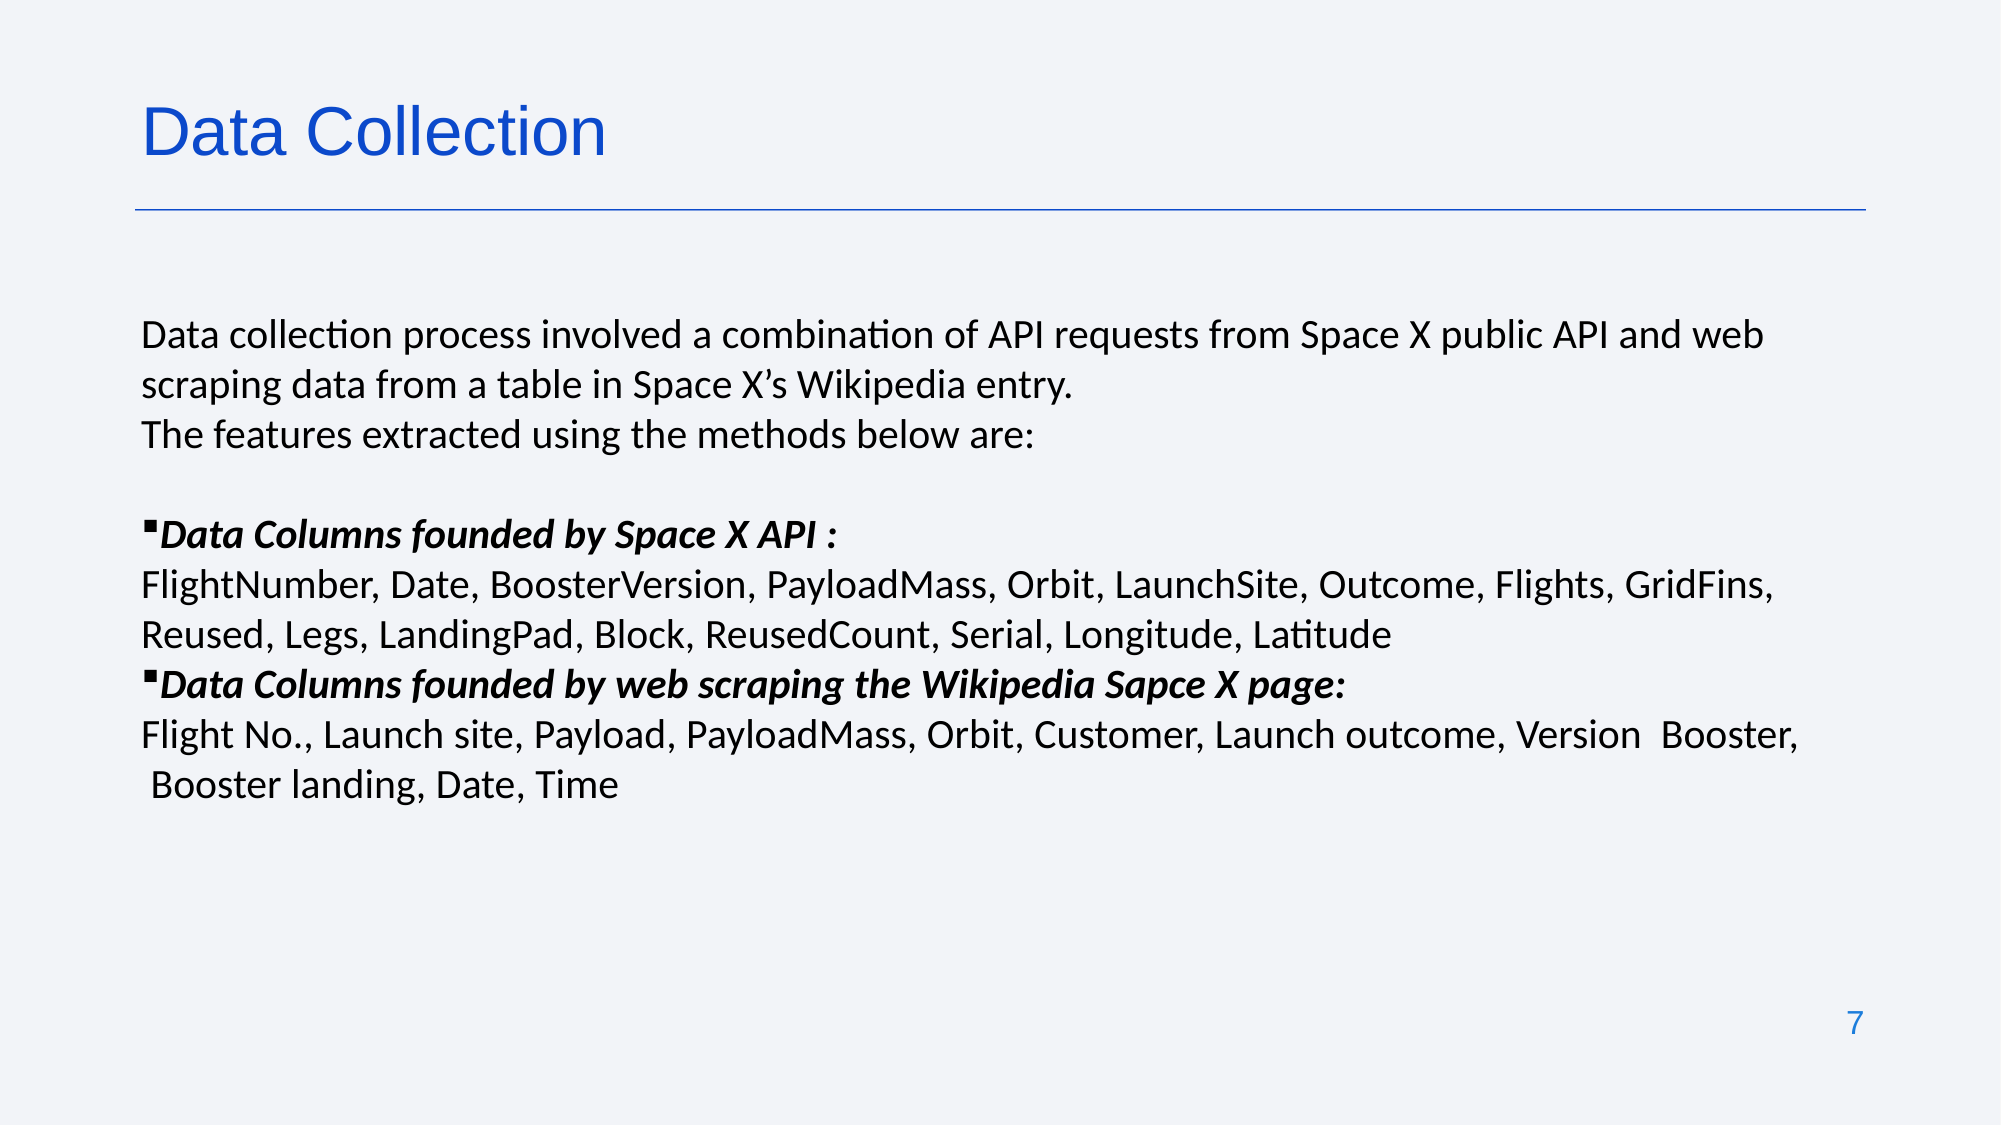

Data Collection
Data collection process involved a combination of API requests from Space X public API and web  scraping data from a table in Space X’s Wikipedia entry.
The features extracted using the methods below are:

Data Columns founded by Space X API :
FlightNumber, Date, BoosterVersion, PayloadMass, Orbit, LaunchSite, Outcome, Flights, GridFins,
Reused, Legs, LandingPad, Block, ReusedCount, Serial, Longitude, Latitude
Data Columns founded by web scraping the Wikipedia Sapce X page:
Flight No., Launch site, Payload, PayloadMass, Orbit, Customer, Launch outcome, Version  Booster,     Booster landing, Date, Time

7